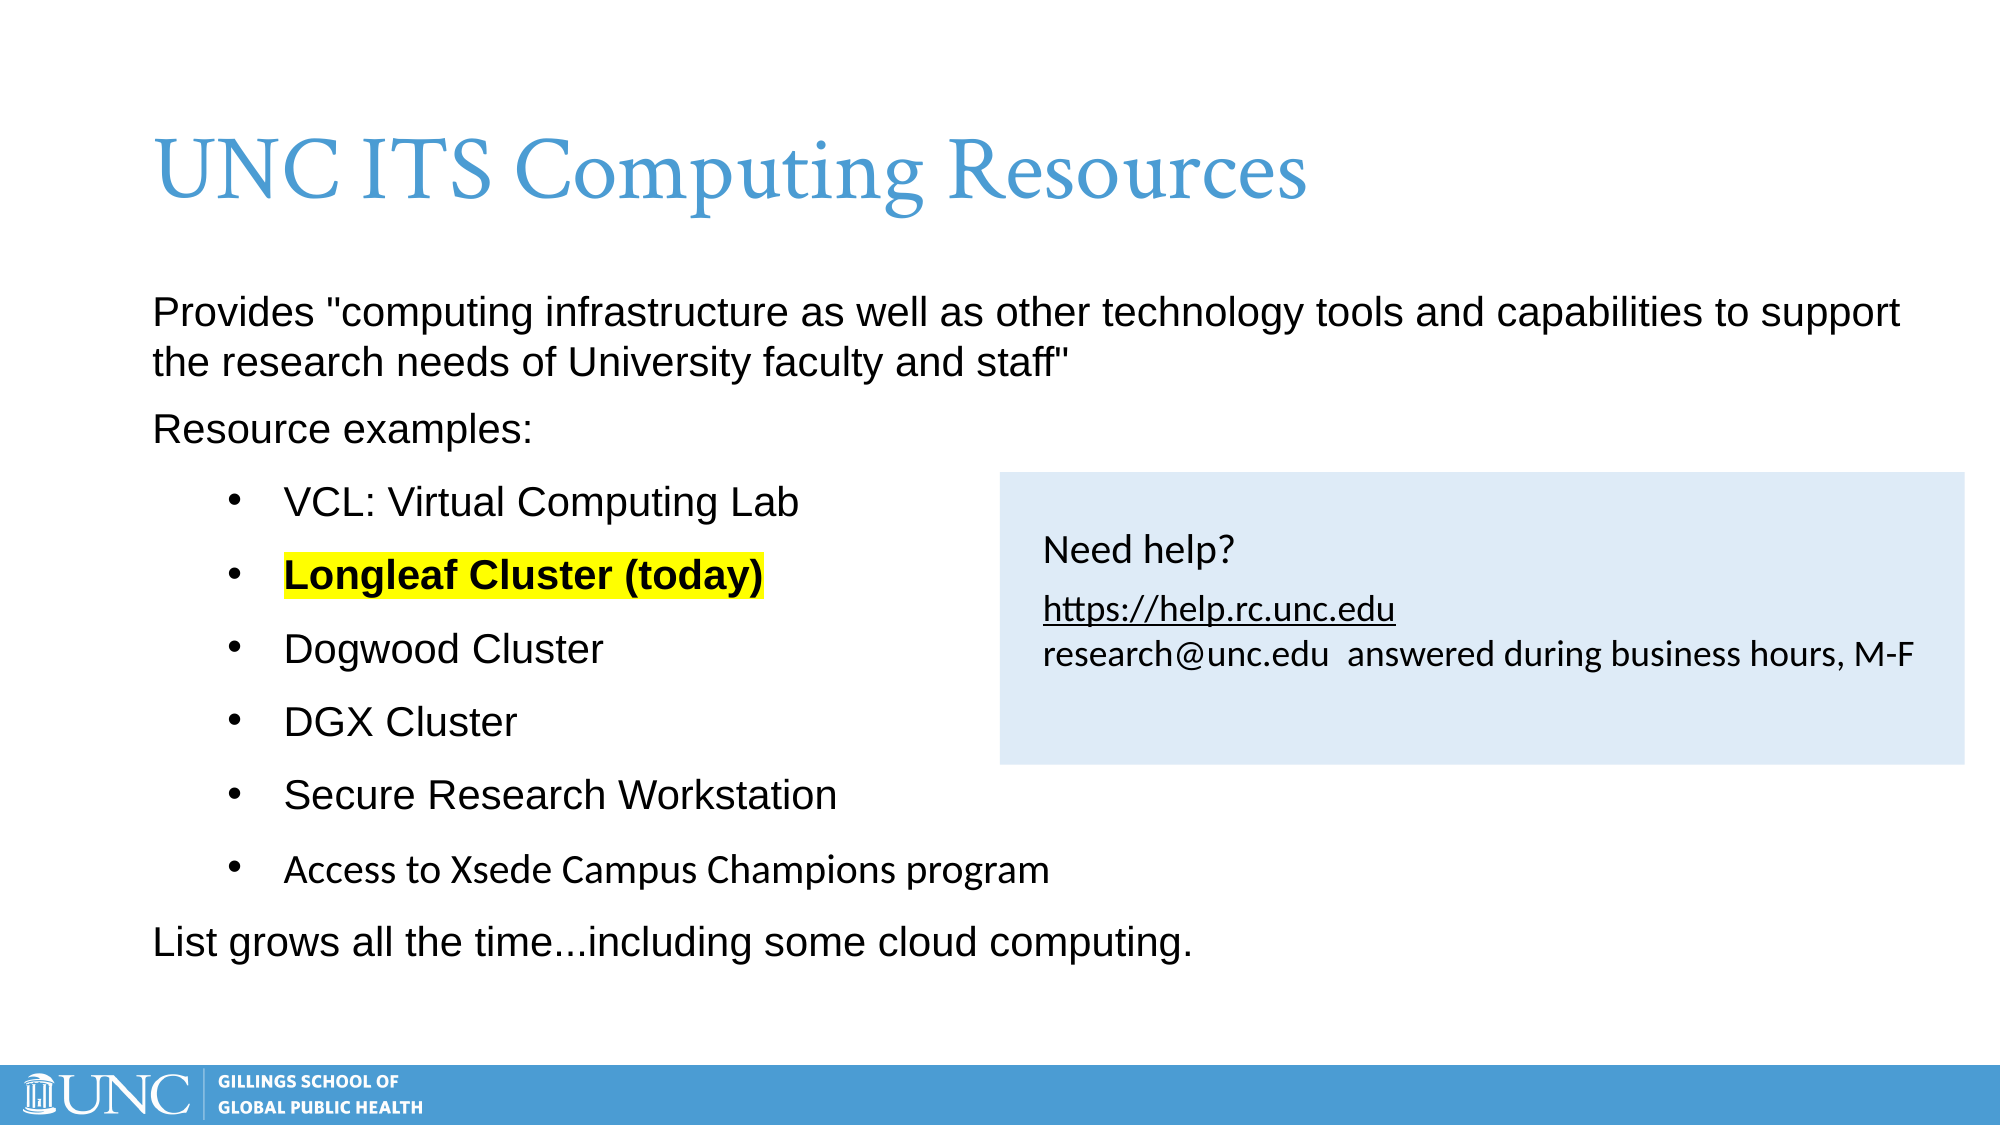

# UNC ITS Computing Resources
Provides "computing infrastructure as well as other technology tools and capabilities to support the research needs of University faculty and staff"
Resource examples:
VCL: Virtual Computing Lab
Longleaf Cluster (today)
Dogwood Cluster
DGX Cluster
Secure Research Workstation
Access to Xsede Campus Champions program
List grows all the time...including some cloud computing.

Need help?
https://help.rc.unc.edu
research@unc.edu  answered during business hours, M-F